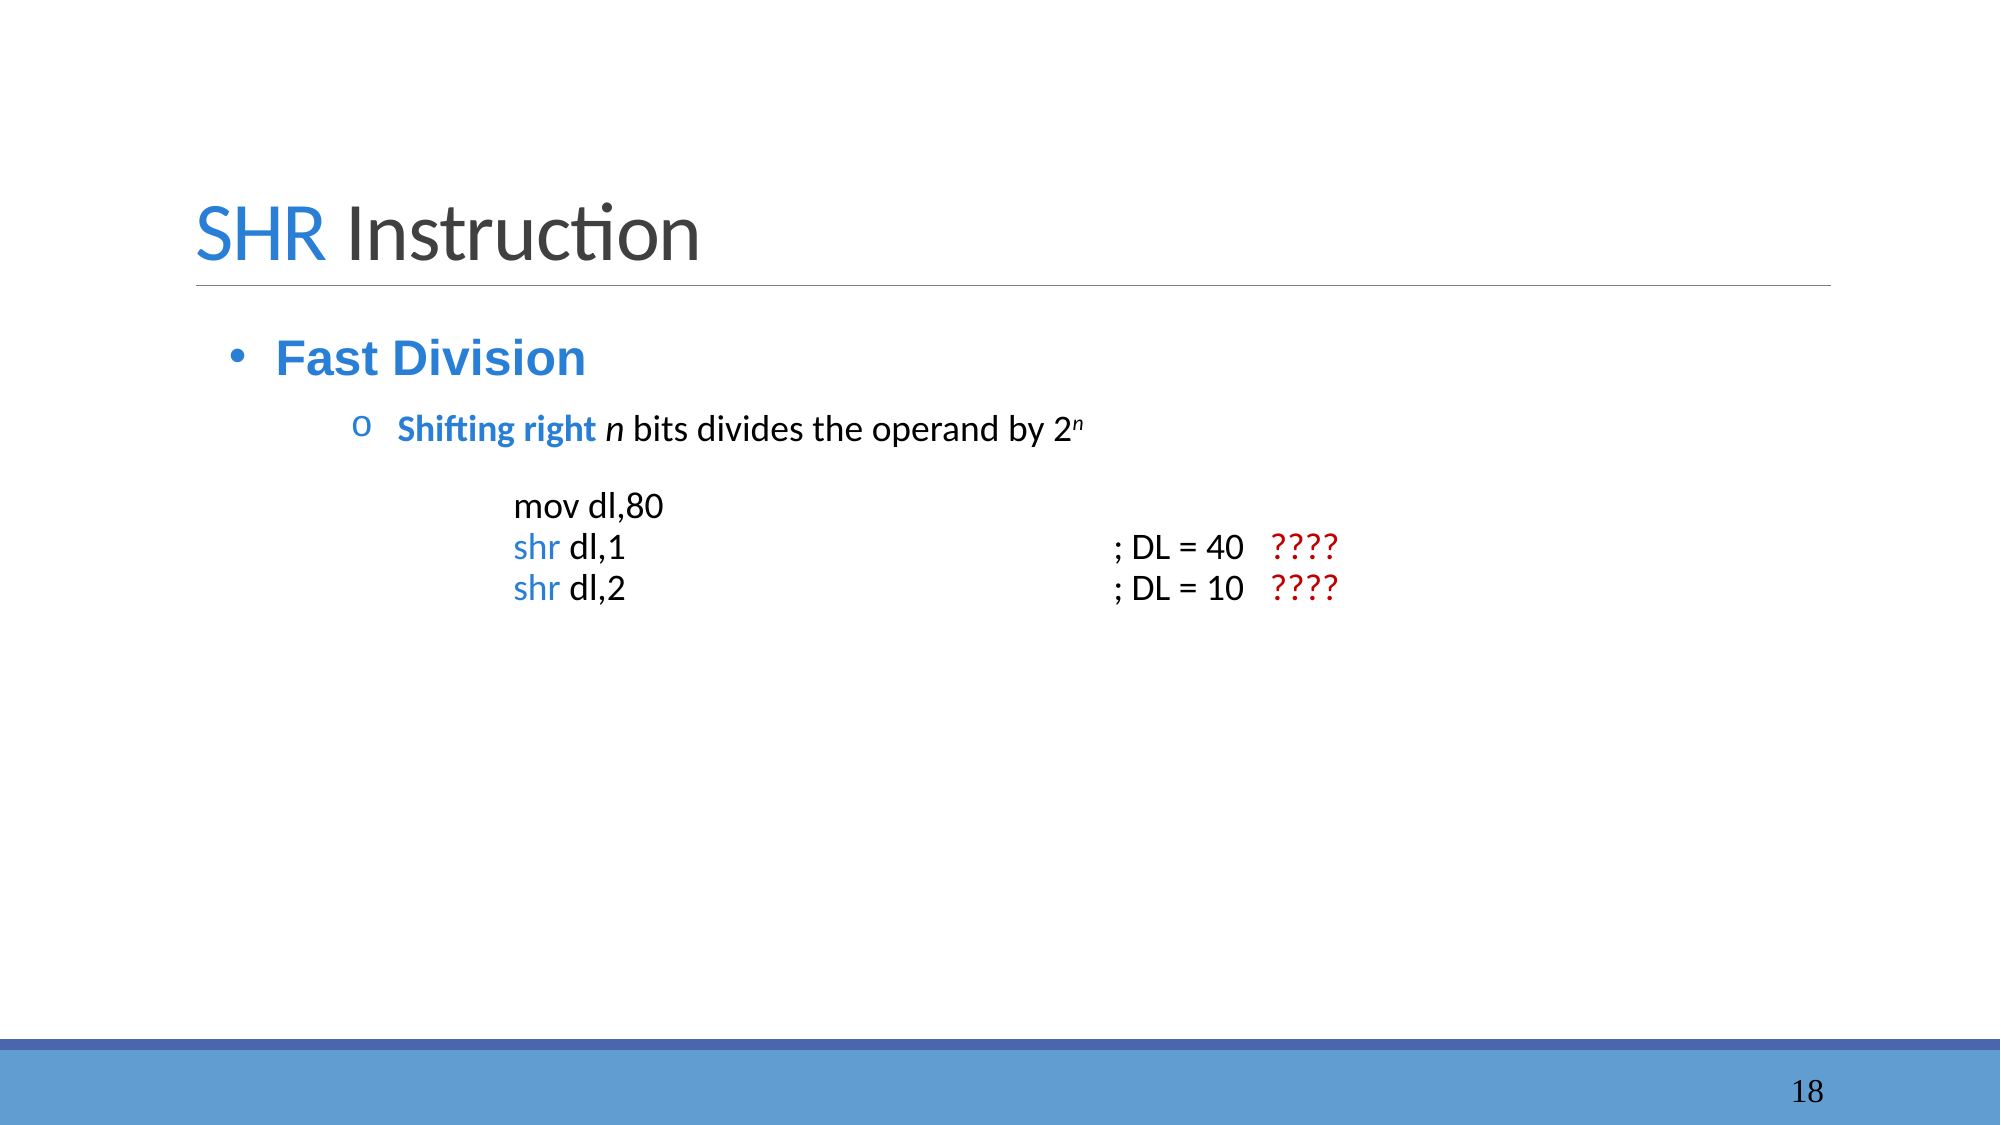

# SHR Instruction
Fast Division
Shifting right n bits divides the operand by 2n
mov dl,80
shr dl,1	; DL = 40   ????
shr dl,2	; DL = 10   ????
18